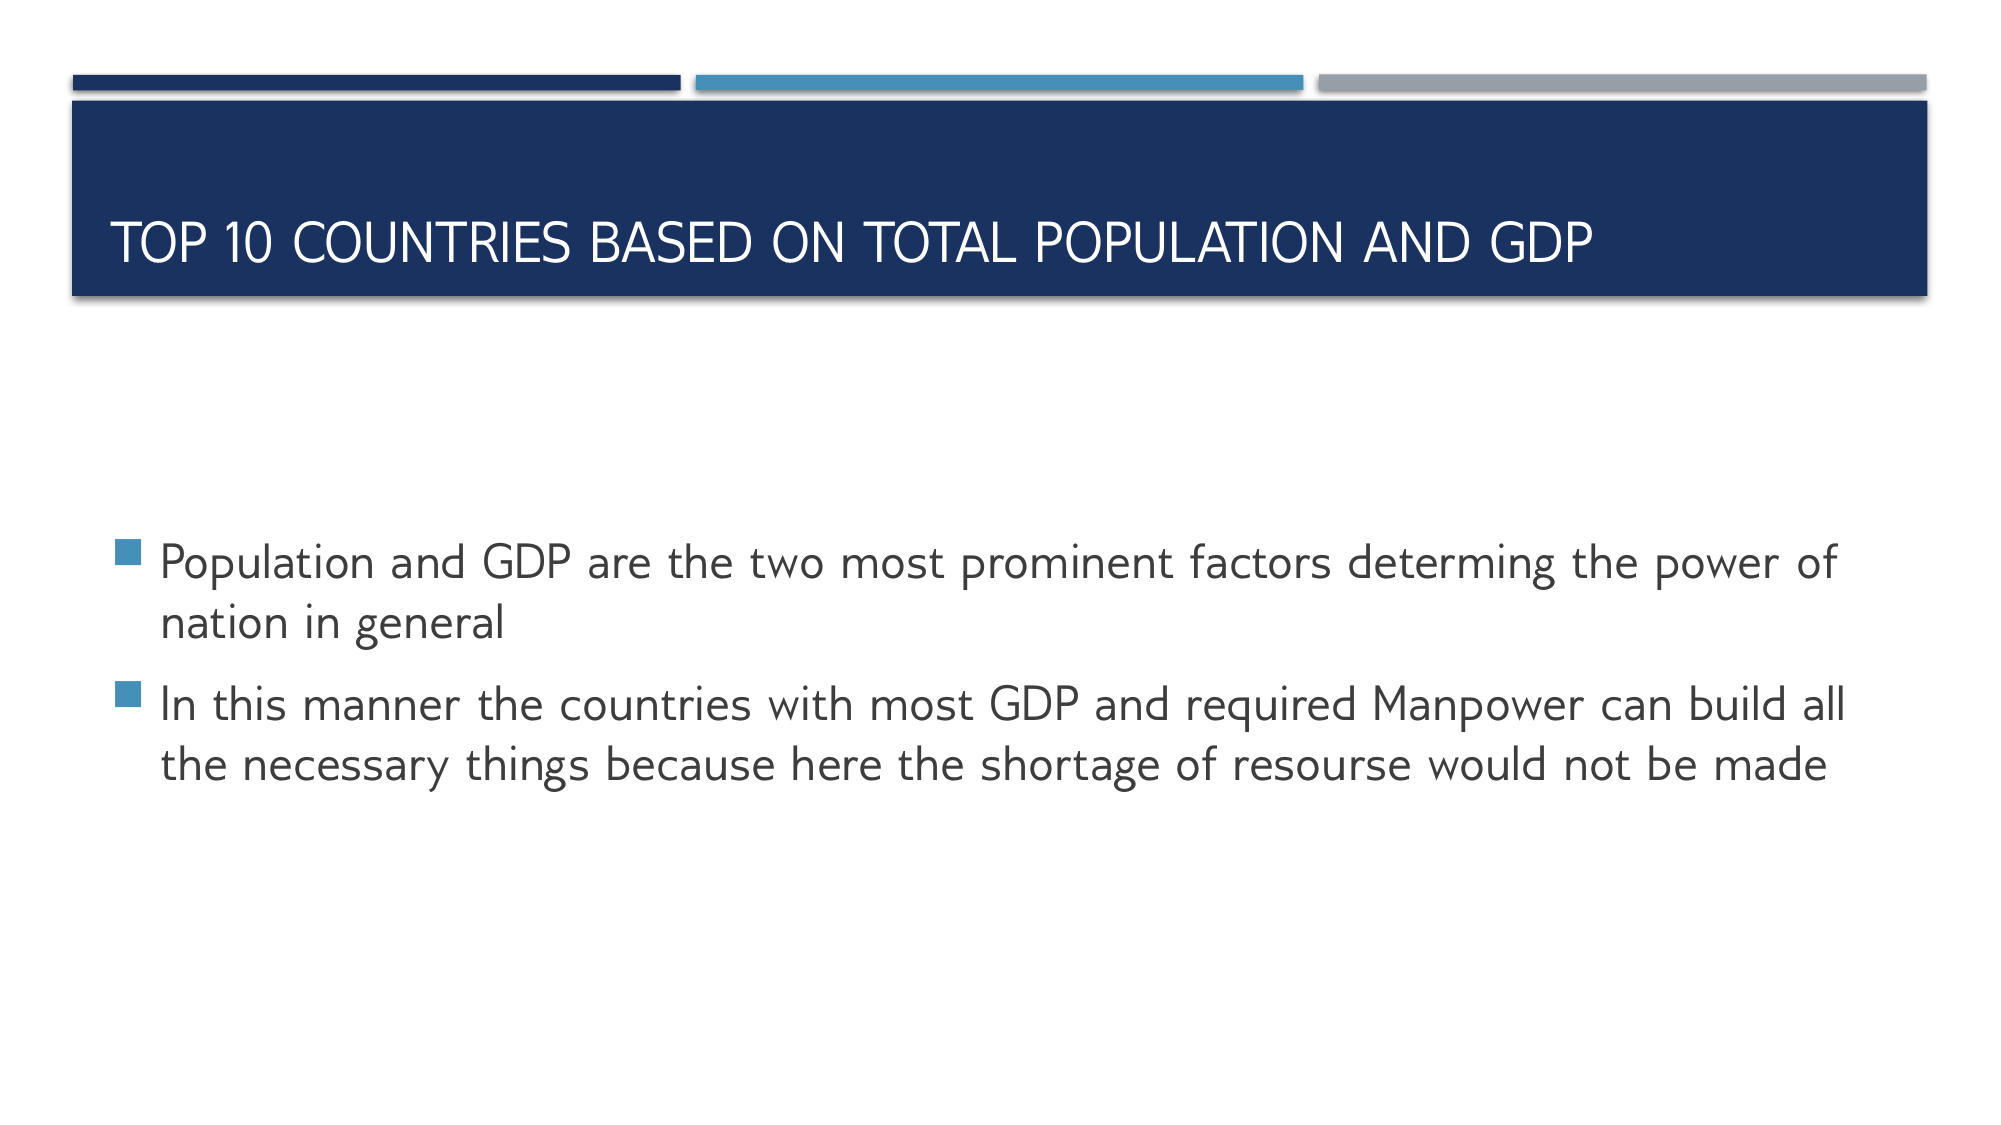

# Top 10 Countries based on Total population and GDP
Population and GDP are the two most prominent factors determing the power of nation in general
In this manner the countries with most GDP and required Manpower can build all the necessary things because here the shortage of resourse would not be made